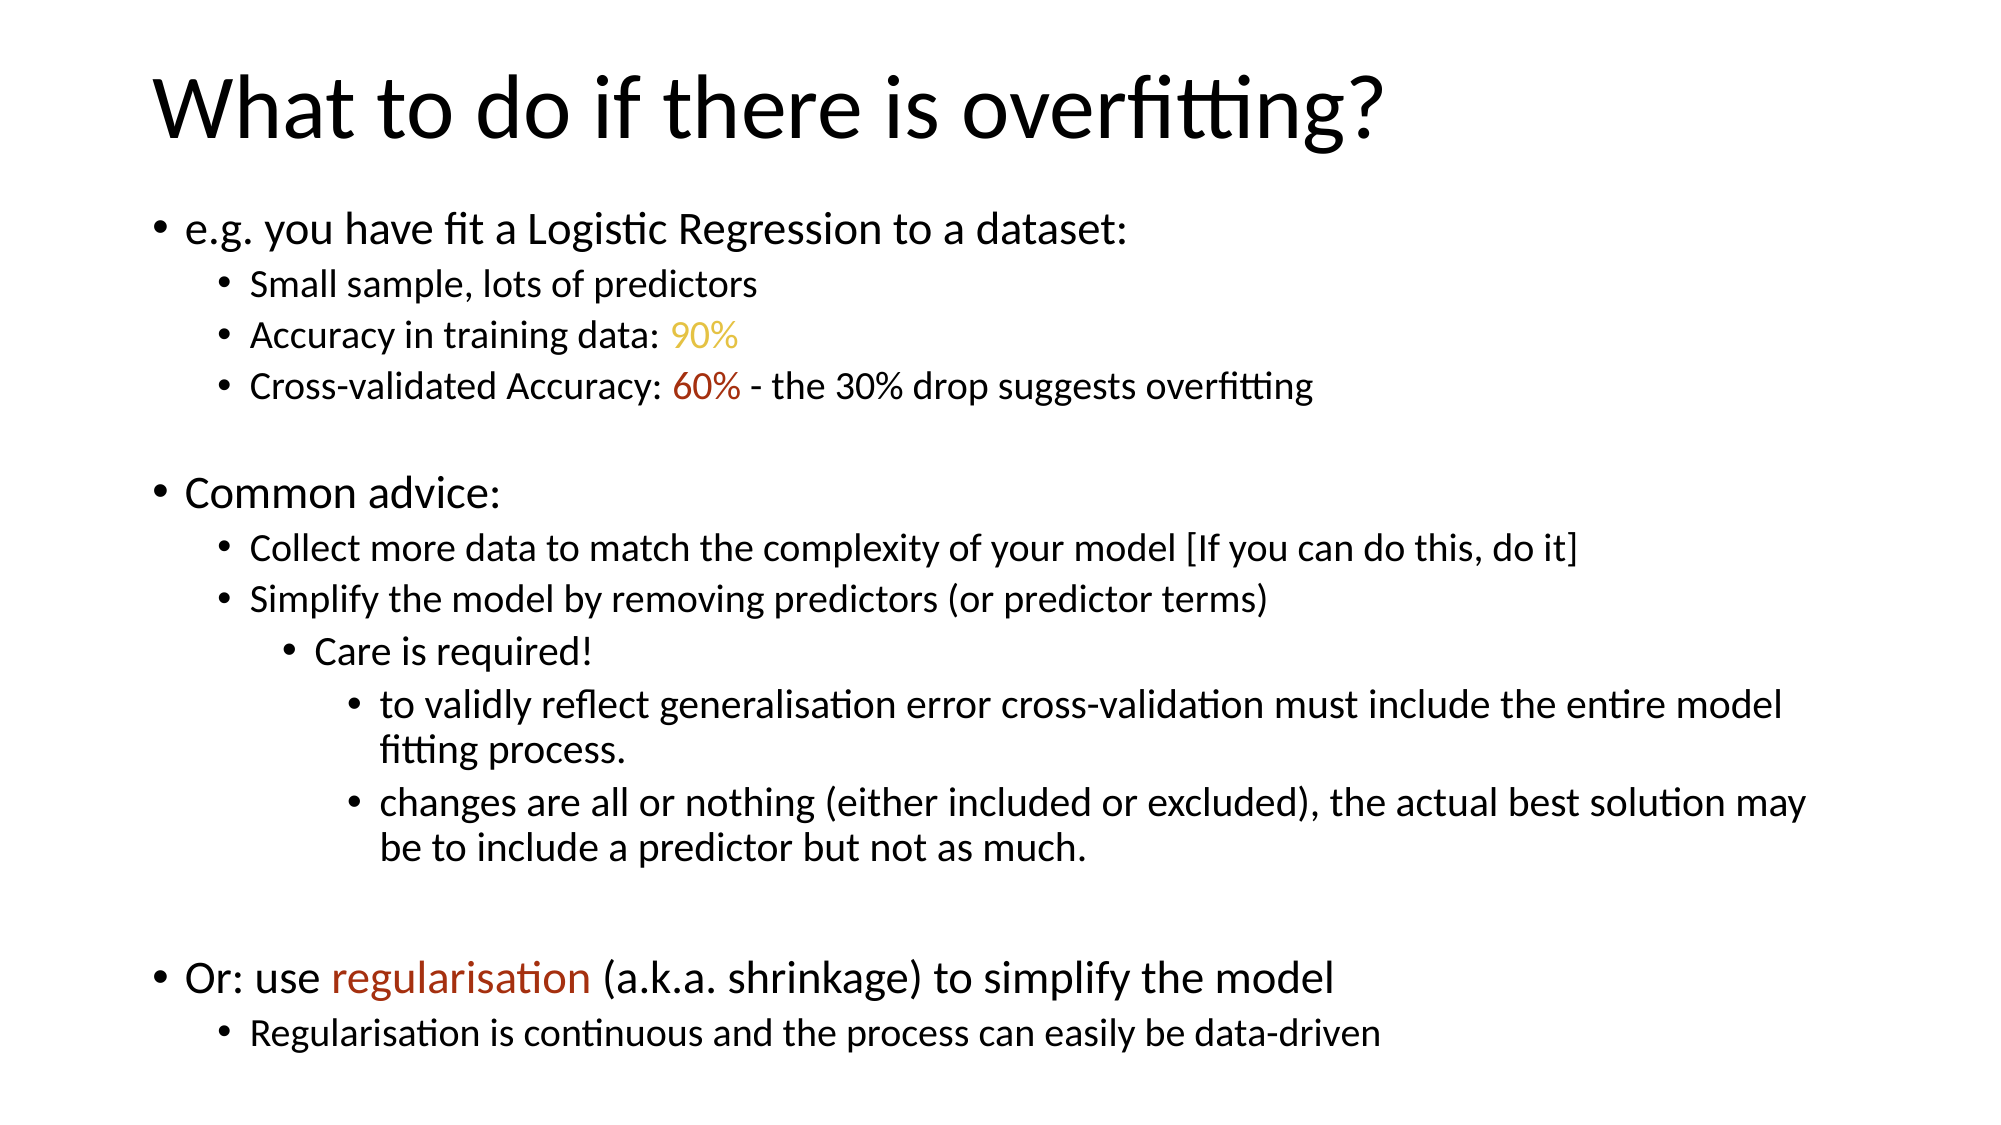

# What to do if there is overfitting?
e.g. you have fit a Logistic Regression to a dataset:
Small sample, lots of predictors
Accuracy in training data: 90%
Cross-validated Accuracy: 60% - the 30% drop suggests overfitting
Common advice:
Collect more data to match the complexity of your model [If you can do this, do it]
Simplify the model by removing predictors (or predictor terms)
Care is required!
to validly reflect generalisation error cross-validation must include the entire model fitting process.
changes are all or nothing (either included or excluded), the actual best solution may be to include a predictor but not as much.

Or: use regularisation (a.k.a. shrinkage) to simplify the model
Regularisation is continuous and the process can easily be data-driven